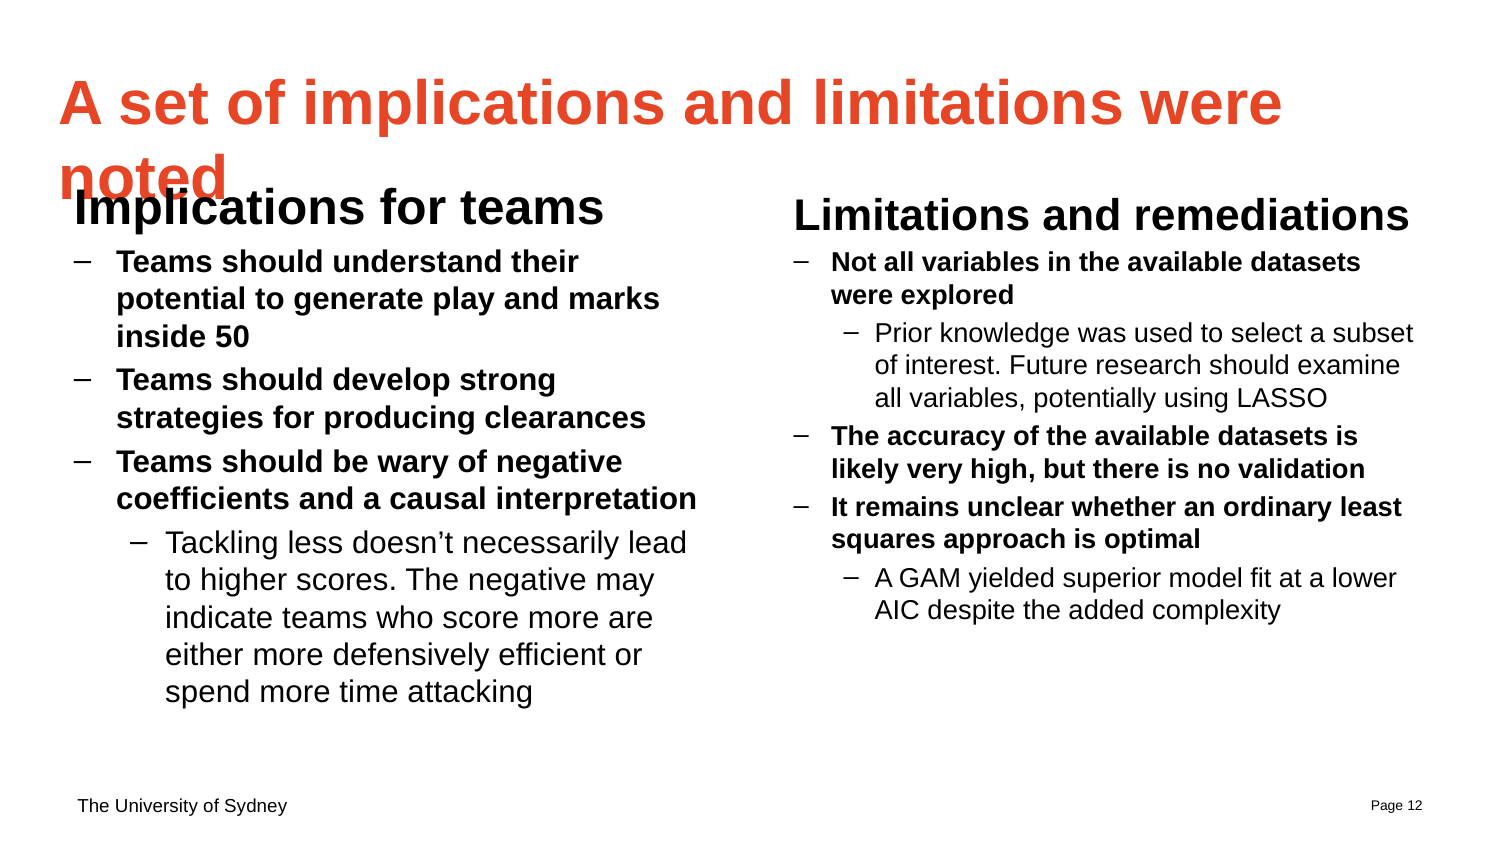

# A set of implications and limitations were noted
Implications for teams
Teams should understand their potential to generate play and marks inside 50
Teams should develop strong strategies for producing clearances
Teams should be wary of negative coefficients and a causal interpretation
Tackling less doesn’t necessarily lead to higher scores. The negative may indicate teams who score more are either more defensively efficient or spend more time attacking
Limitations and remediations
Not all variables in the available datasets were explored
Prior knowledge was used to select a subset of interest. Future research should examine all variables, potentially using LASSO
The accuracy of the available datasets is likely very high, but there is no validation
It remains unclear whether an ordinary least squares approach is optimal
A GAM yielded superior model fit at a lower AIC despite the added complexity